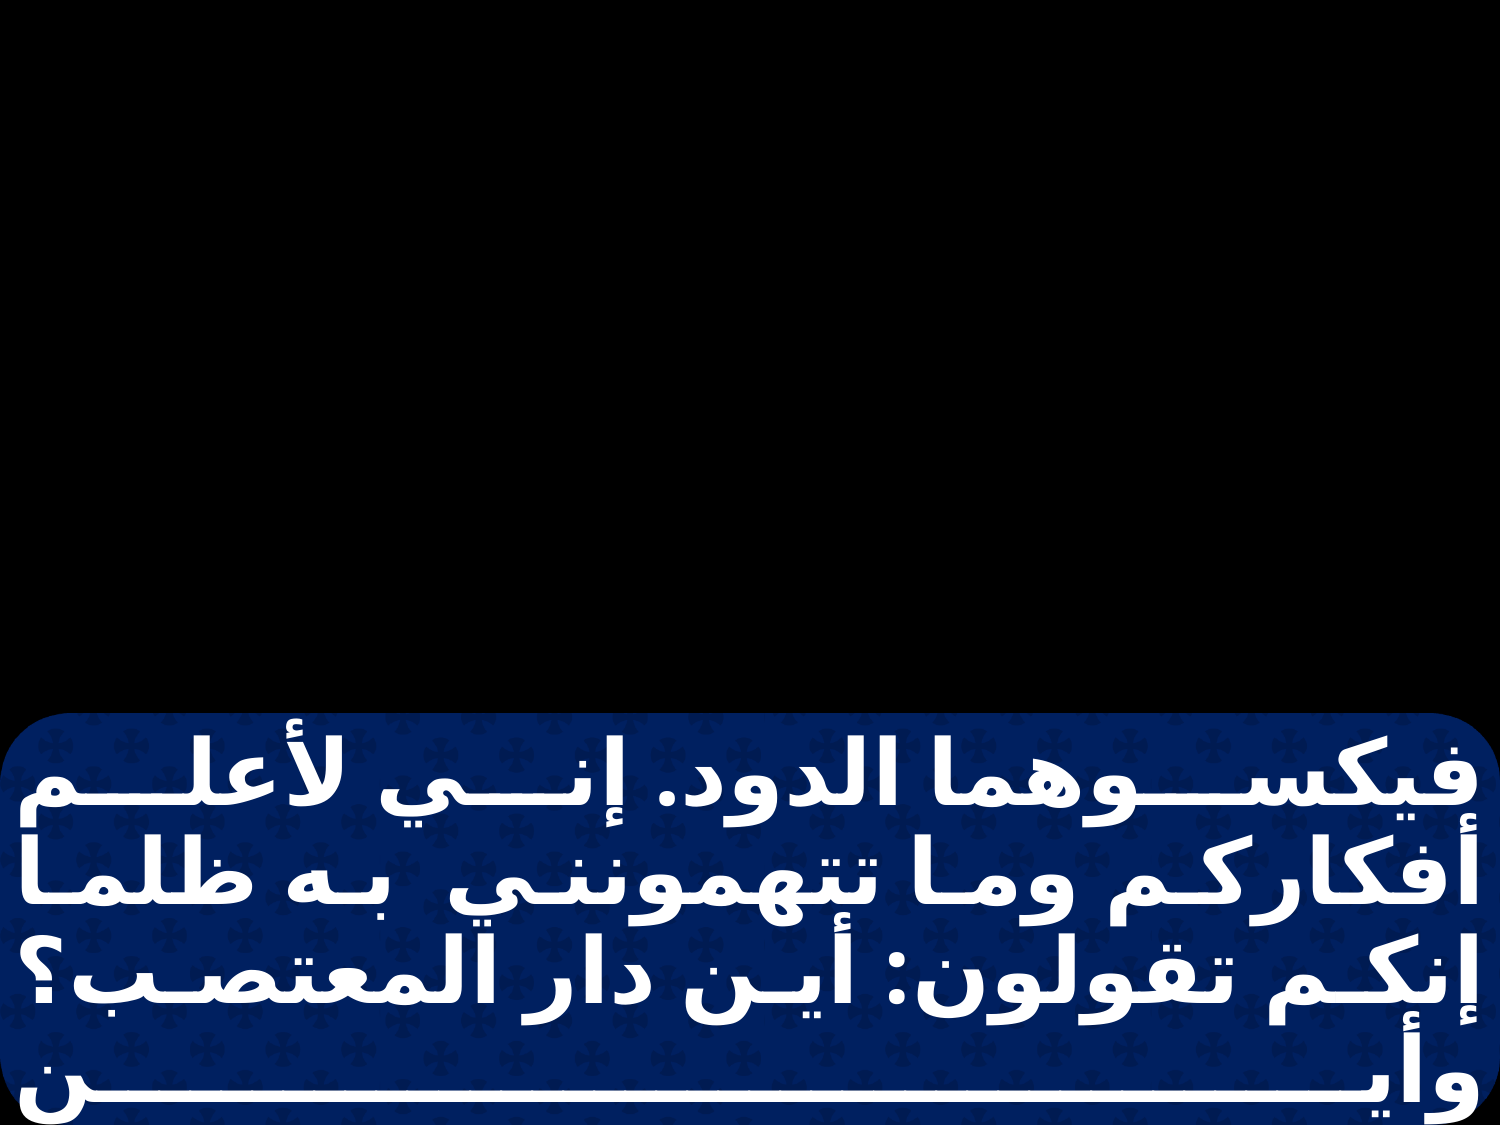

فيكسوهما الدود. إني لأعلم أفكاركم وما تتهمونني  به ظلما إنكم تقولون: أين دار المعتصب؟ وأين